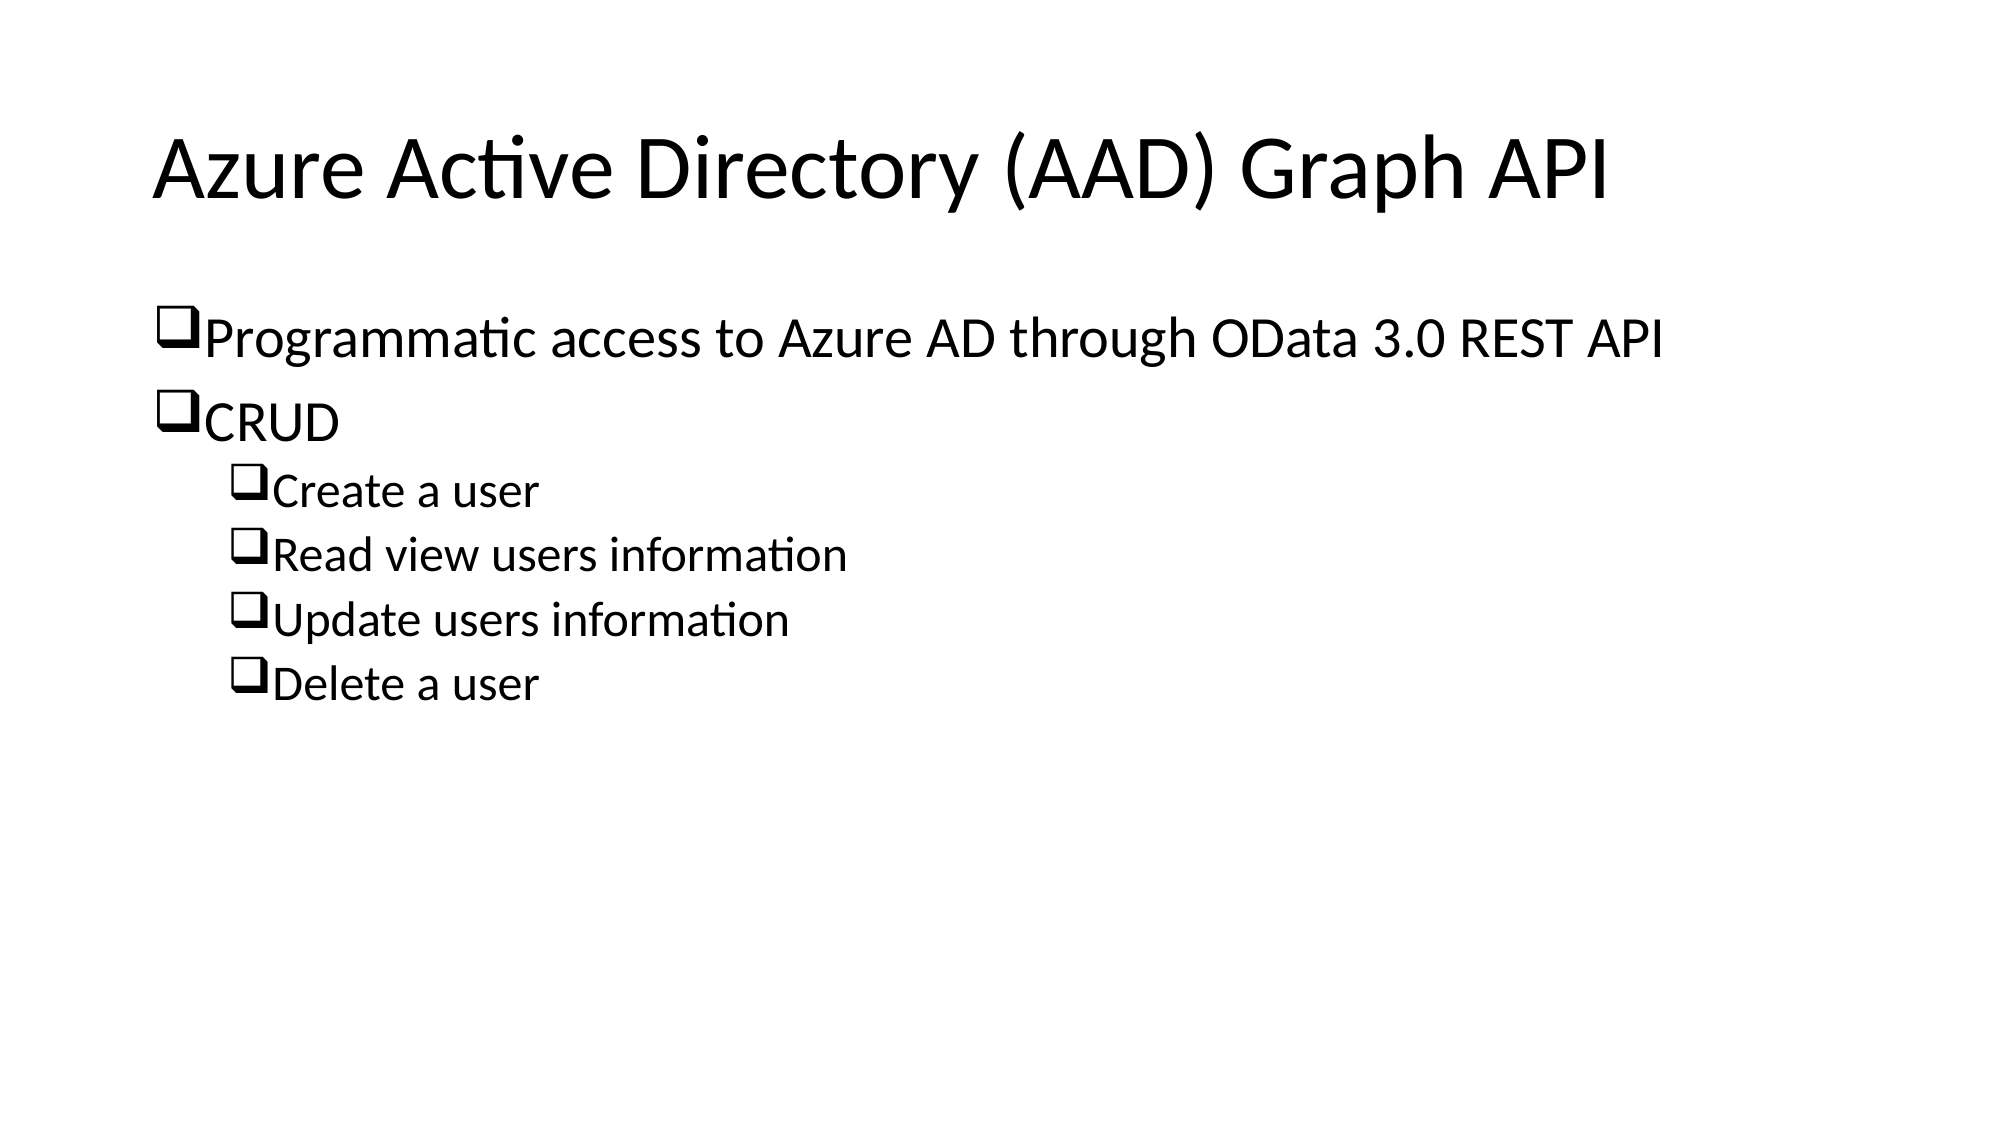

# Azure Active Directory (AAD) Graph API
Programmatic access to Azure AD through OData 3.0 REST API
CRUD
Create a user
Read view users information
Update users information
Delete a user